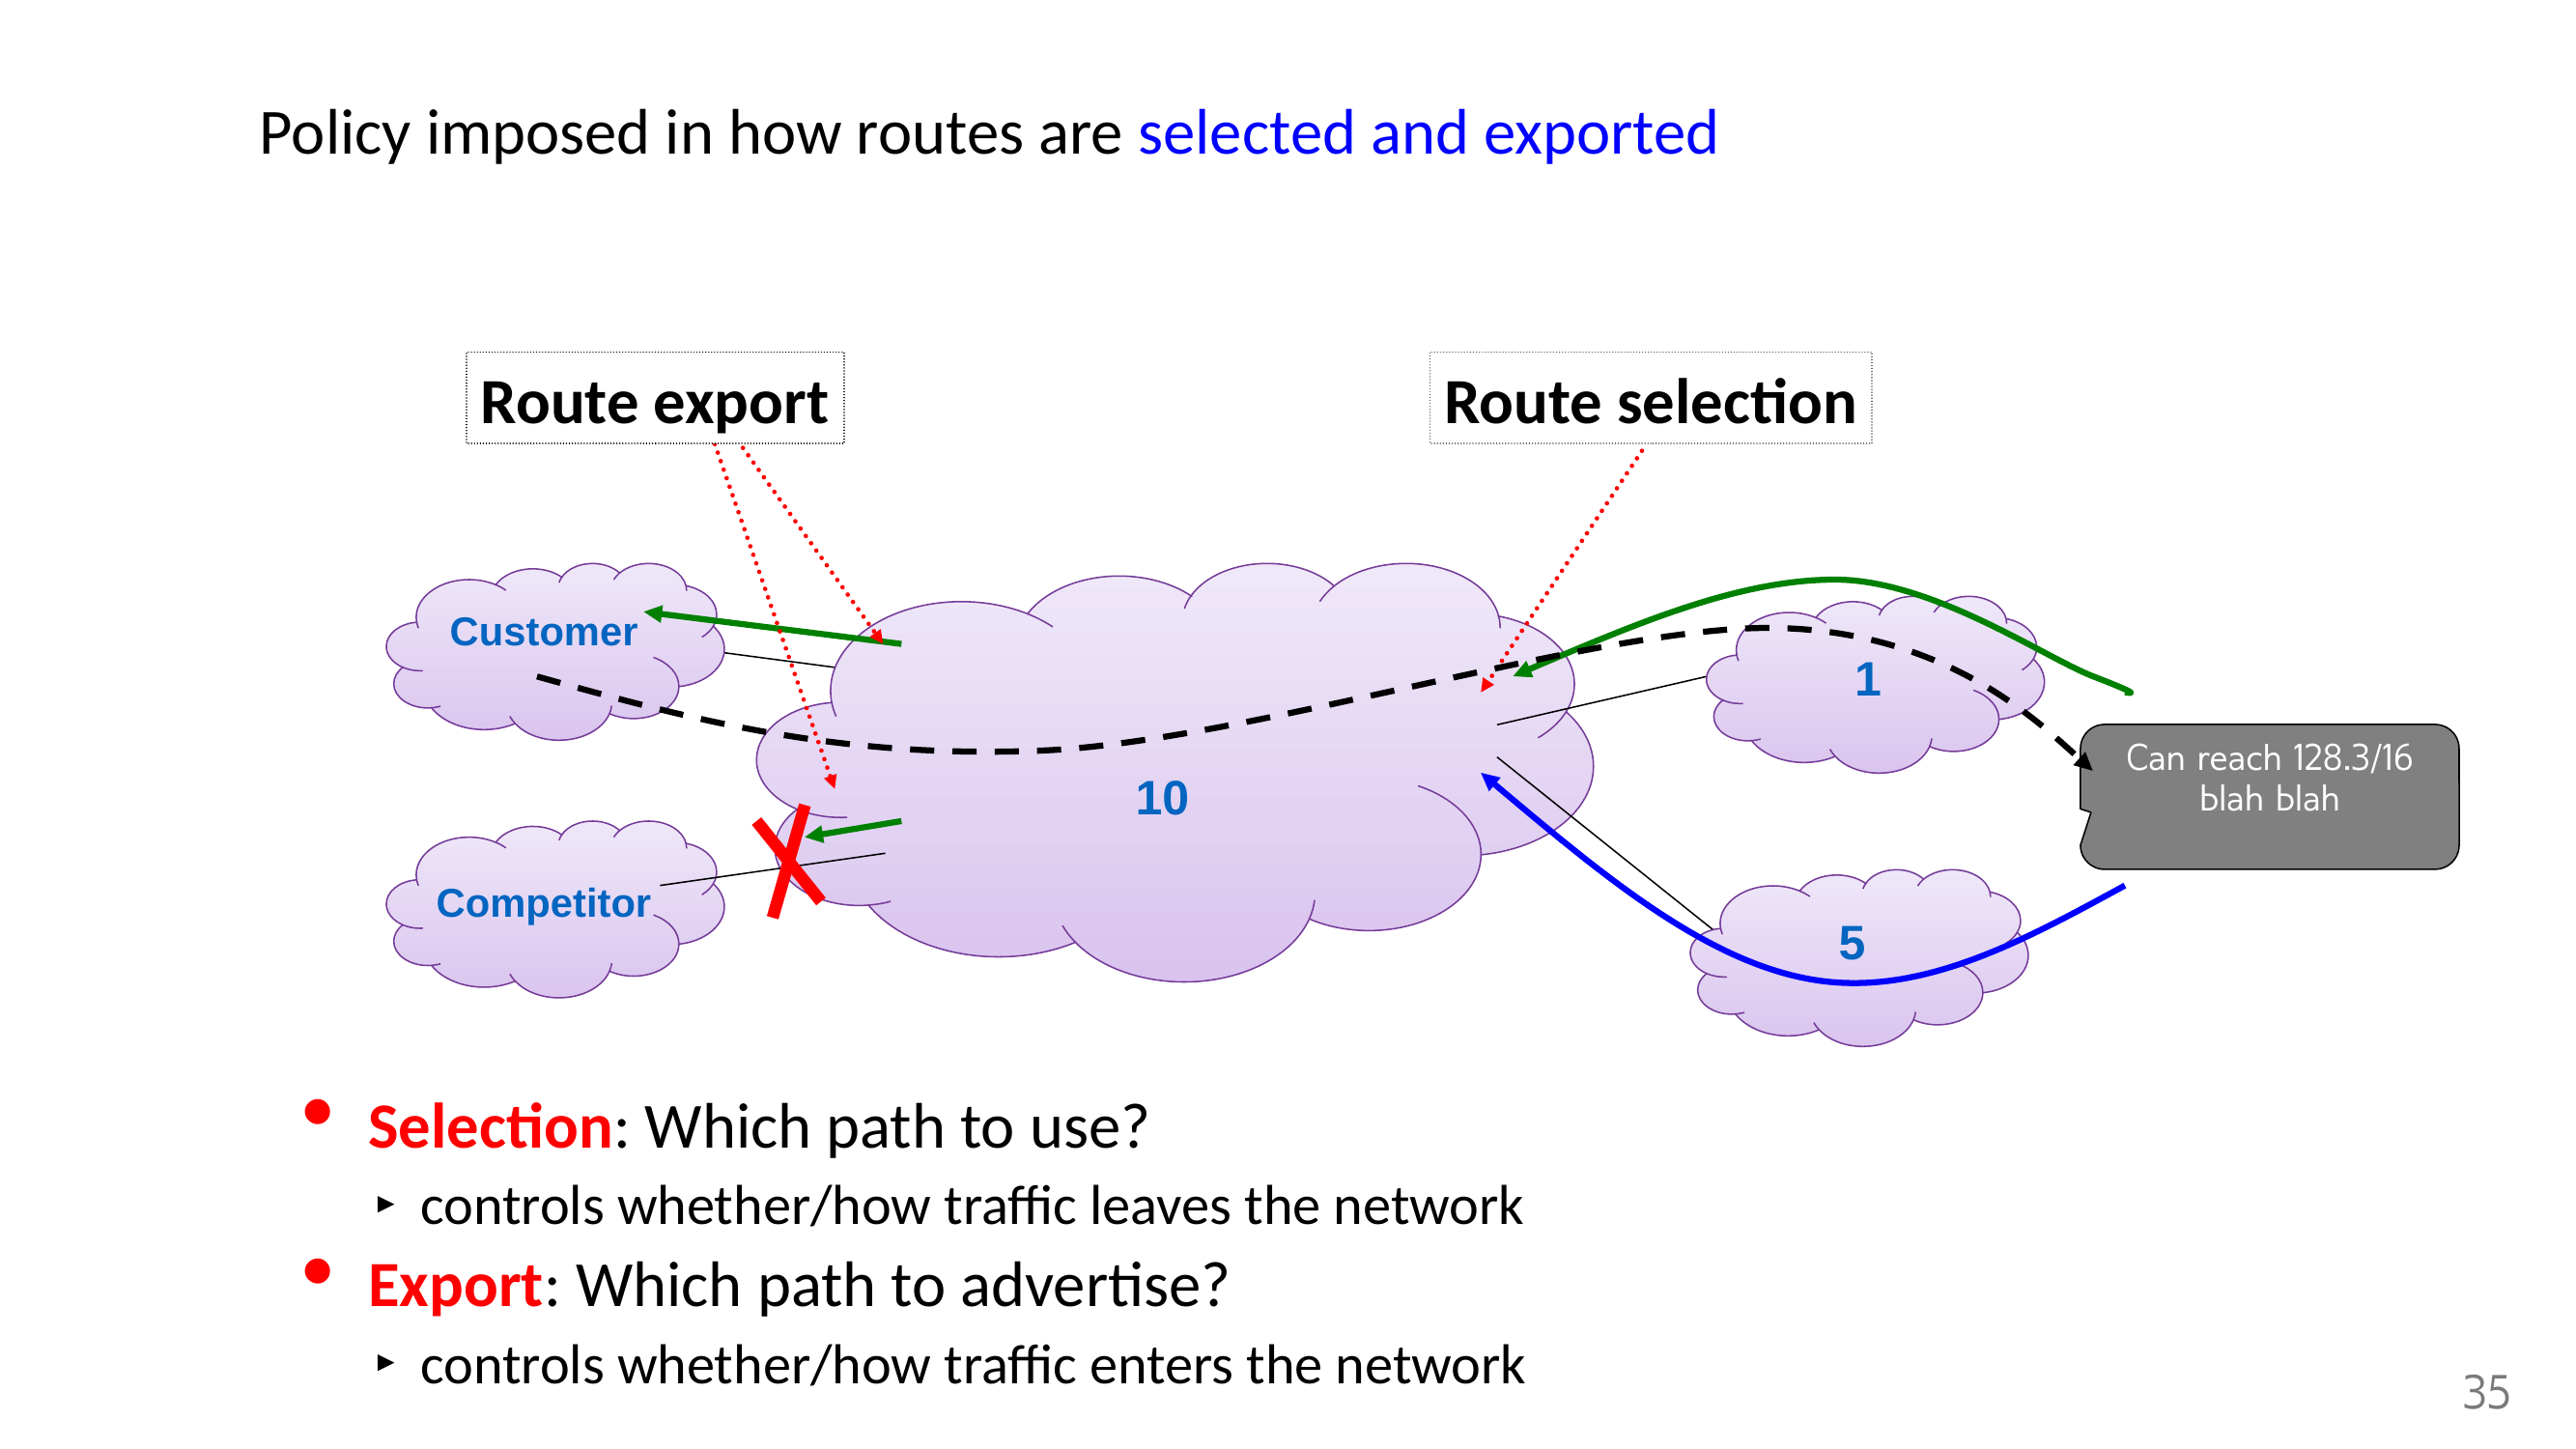

# Policy imposed in how routes are selected and exported
Route selection
Route export

Customer
1

Competitor

5

10

Can reach 128.3/16
blah blah

Selection: Which path to use?
controls whether/how traffic leaves the network
Export: Which path to advertise?
controls whether/how traffic enters the network

35